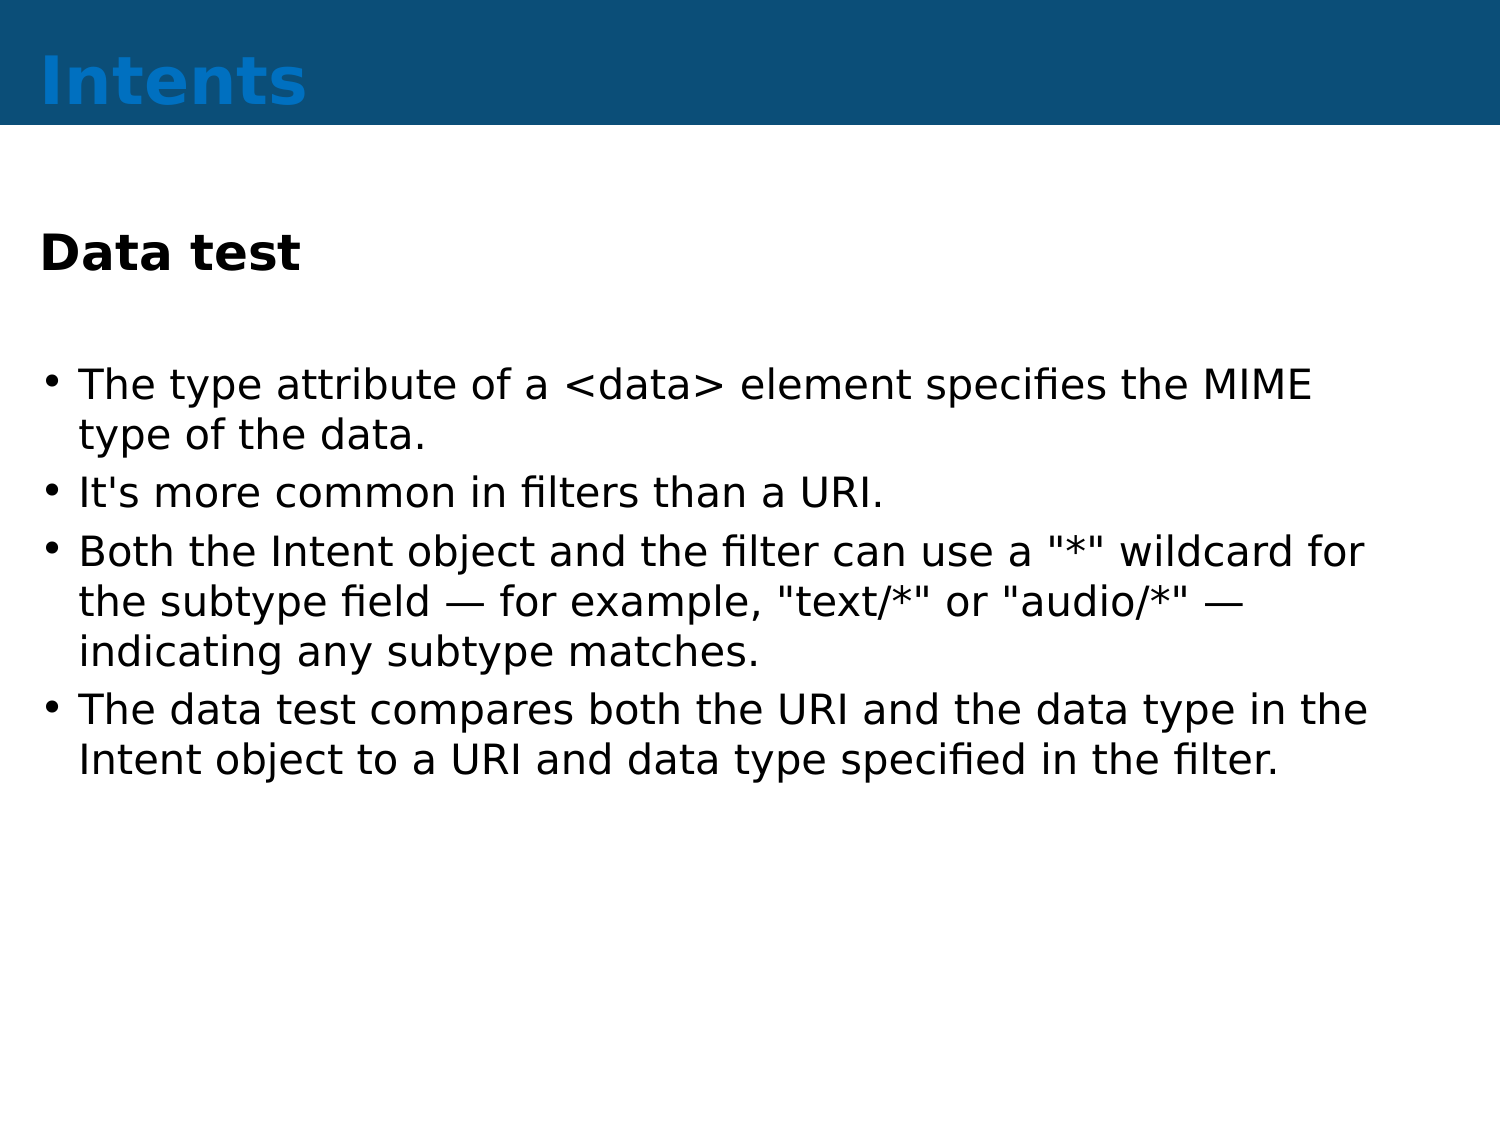

# Intents
Data test
The type attribute of a <data> element specifies the MIME type of the data.
It's more common in filters than a URI.
Both the Intent object and the filter can use a "*" wildcard for the subtype field — for example, "text/*" or "audio/*" — indicating any subtype matches.
The data test compares both the URI and the data type in the Intent object to a URI and data type specified in the filter.